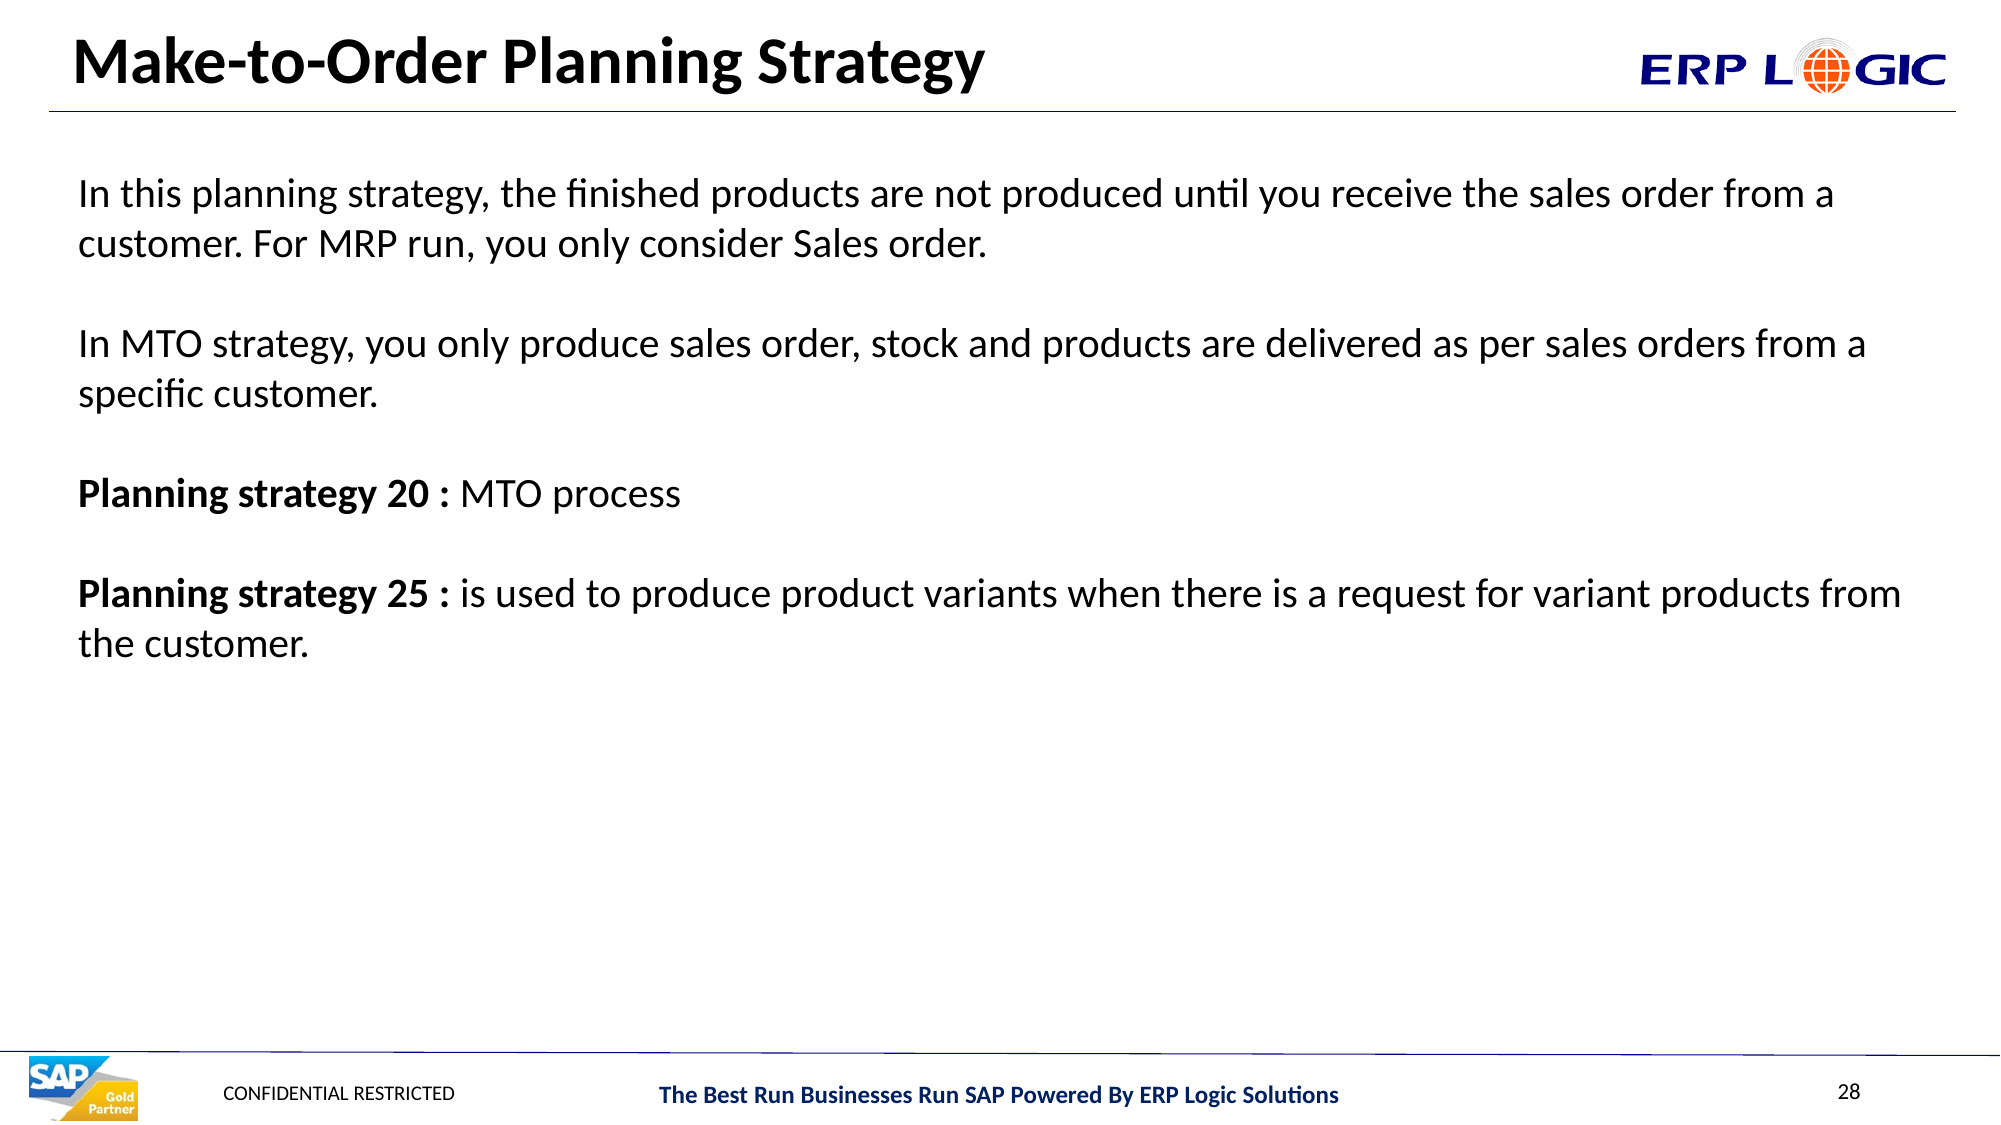

# Make-to-Order Planning Strategy
In this planning strategy, the finished products are not produced until you receive the sales order from a customer. For MRP run, you only consider Sales order.

In MTO strategy, you only produce sales order, stock and products are delivered as per sales orders from a specific customer.

Planning strategy 20 : MTO process

Planning strategy 25 : is used to produce product variants when there is a request for variant products from the customer.